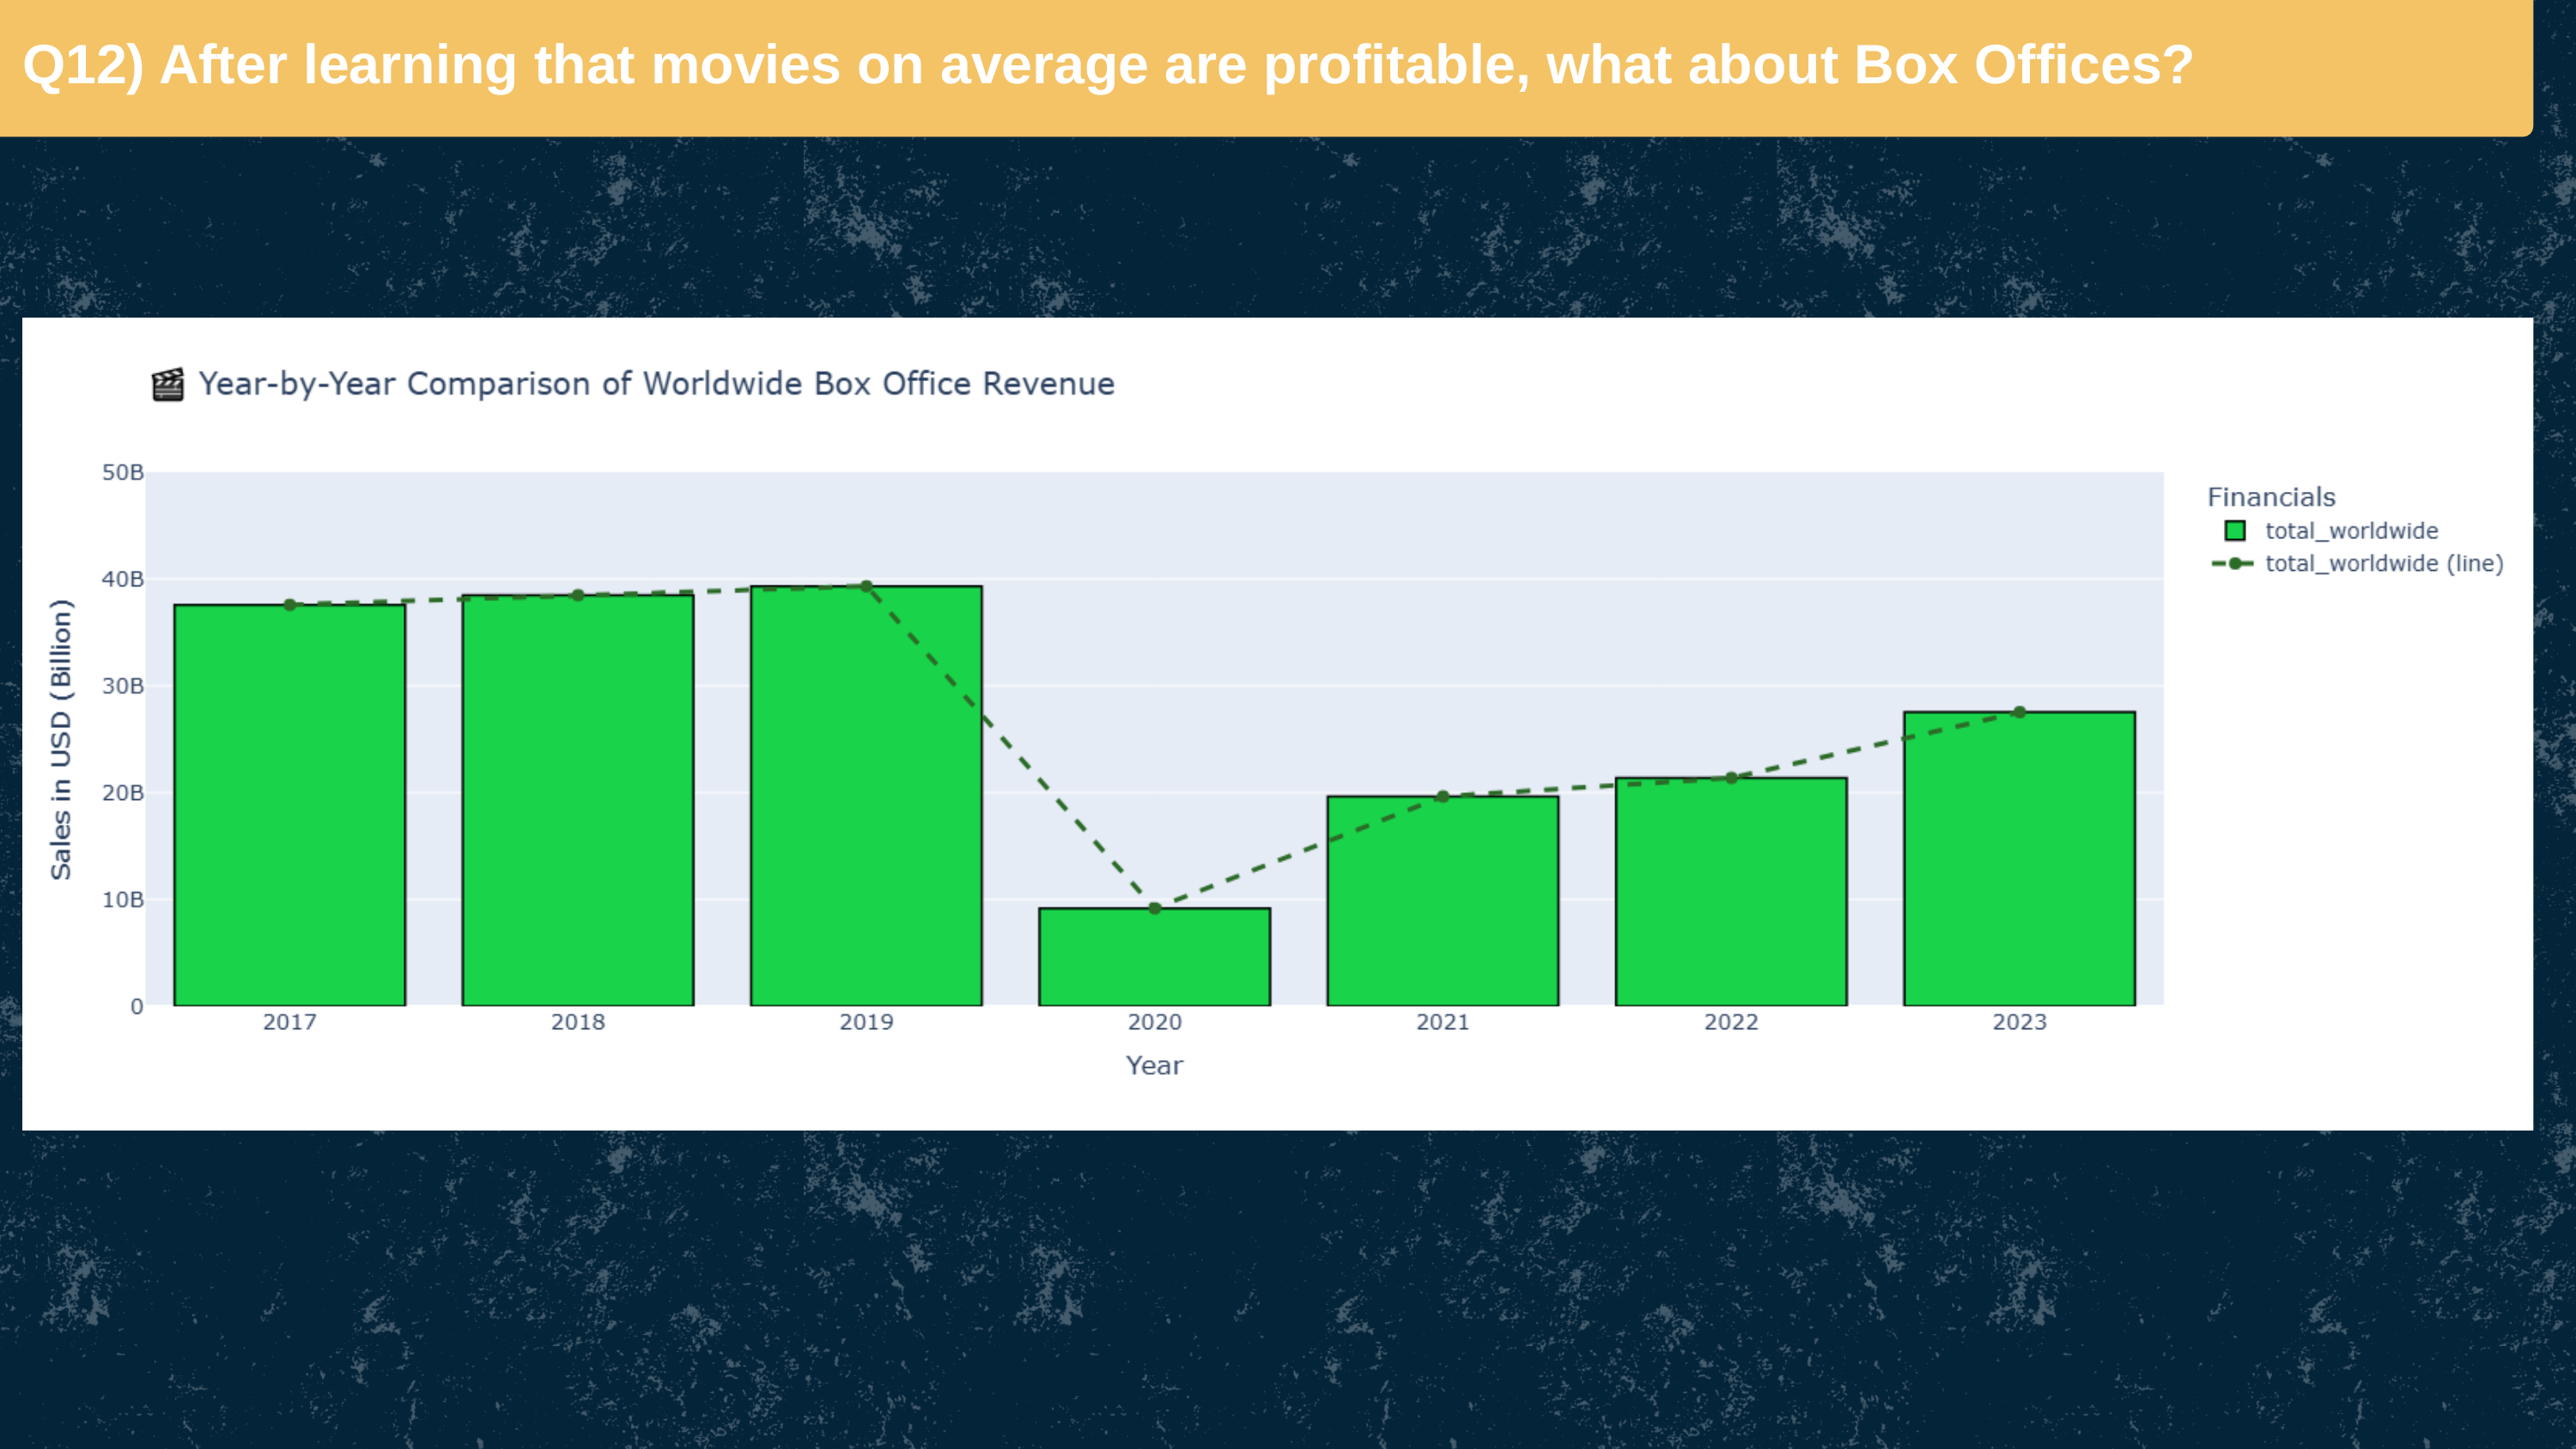

Q12) After learning that movies on average are profitable, what about Box Offices?